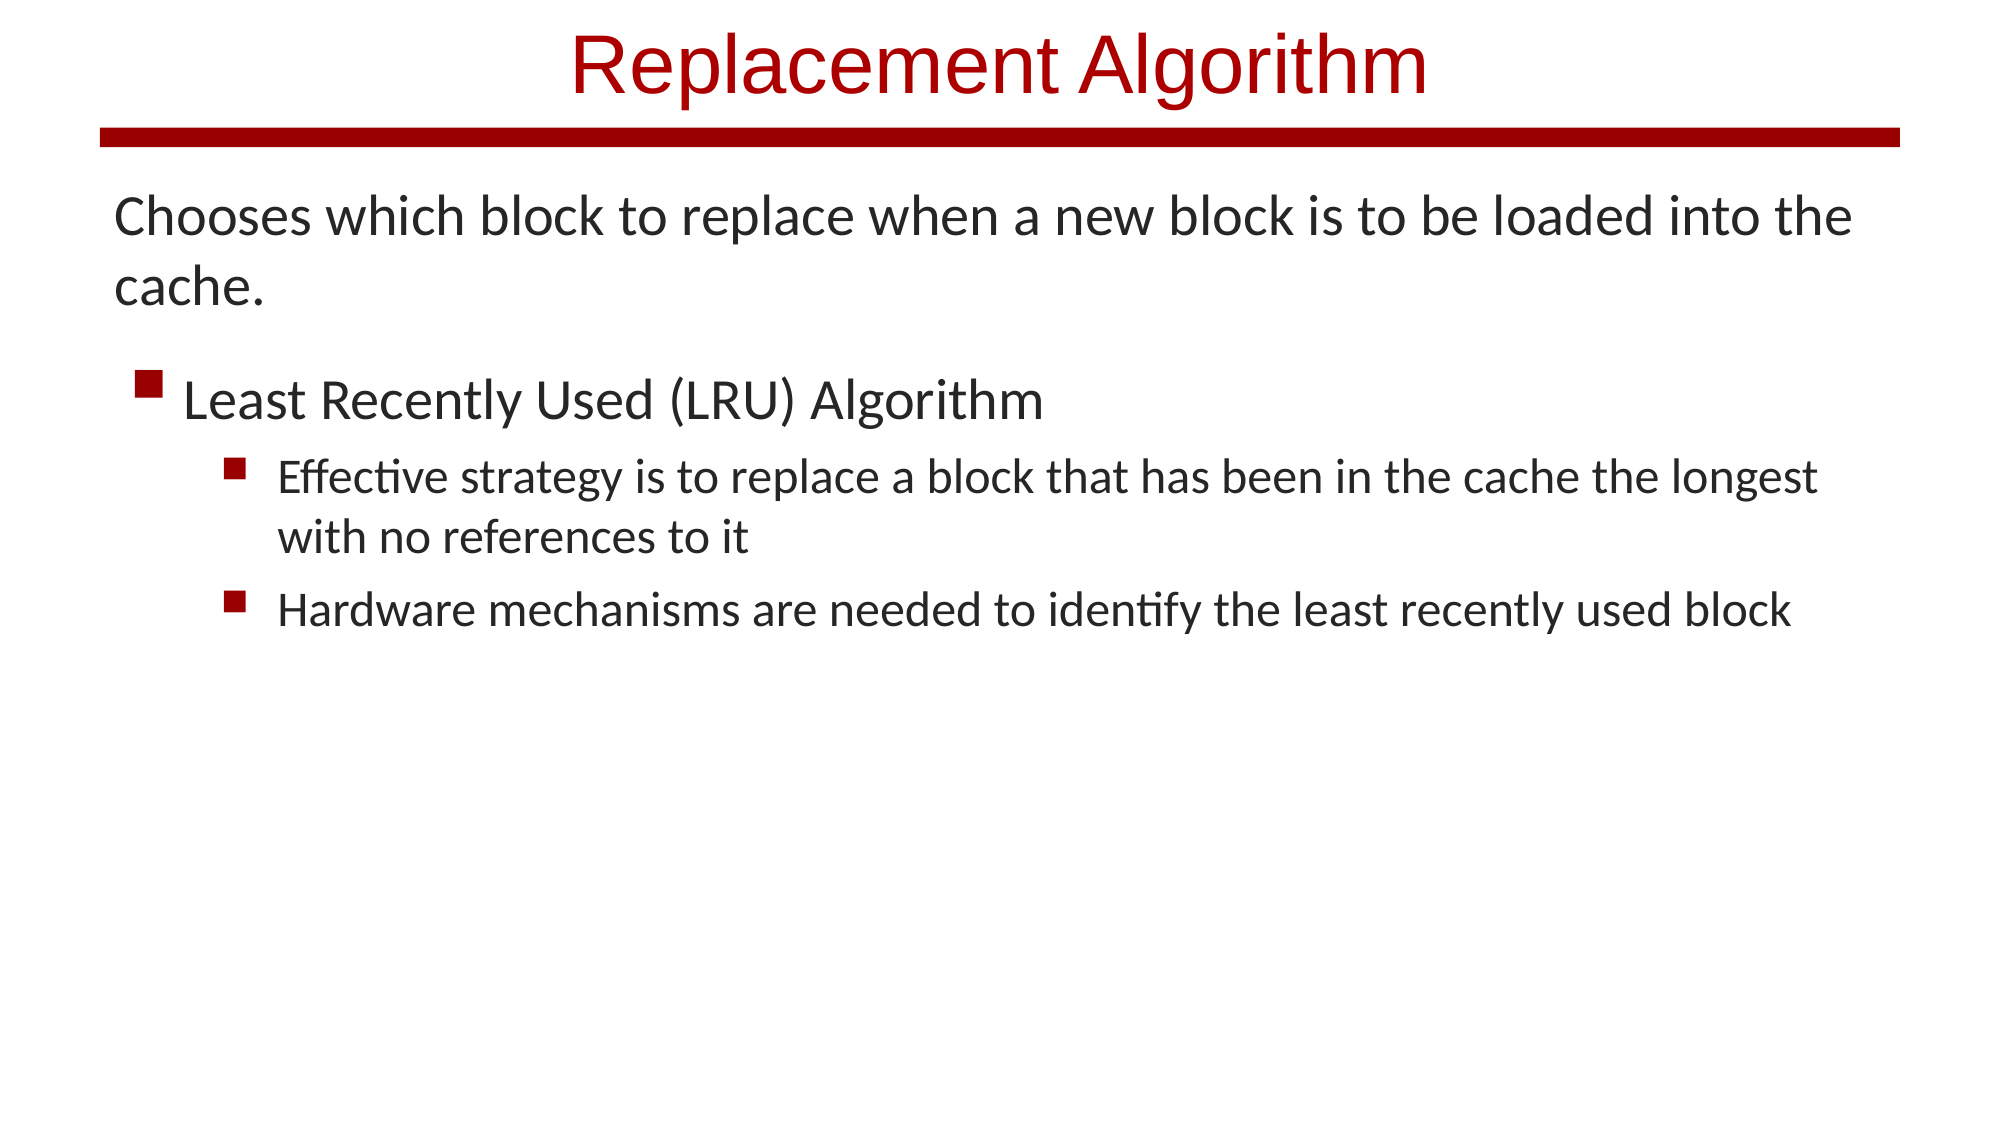

# Replacement Algorithm
Chooses which block to replace when a new block is to be loaded into the cache.
Least Recently Used (LRU) Algorithm
Effective strategy is to replace a block that has been in the cache the longest with no references to it
Hardware mechanisms are needed to identify the least recently used block